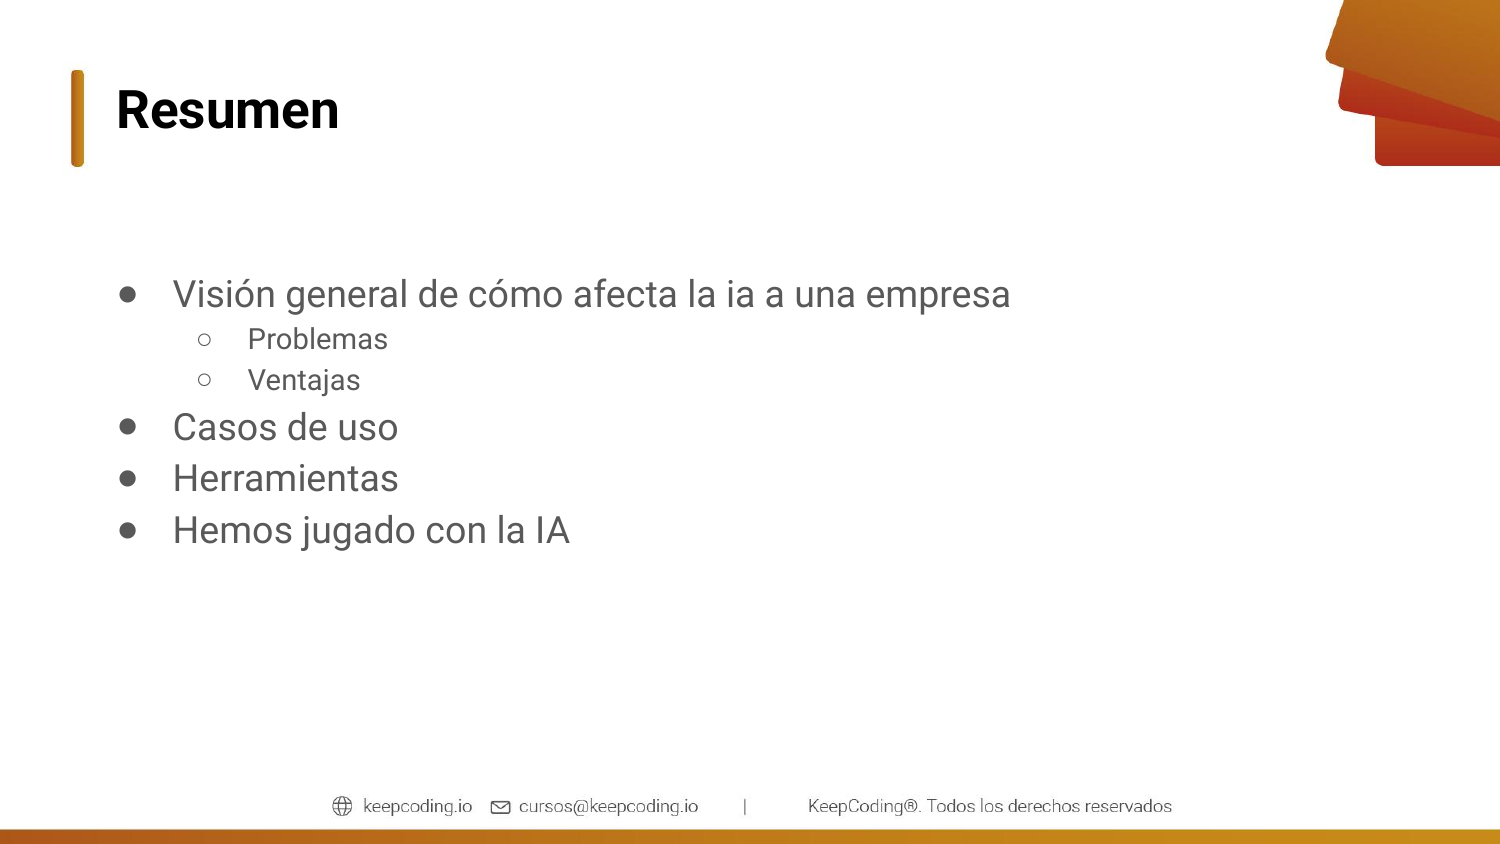

# Resumen
Visión general de cómo afecta la ia a una empresa
Problemas
Ventajas
Casos de uso
Herramientas
Hemos jugado con la IA